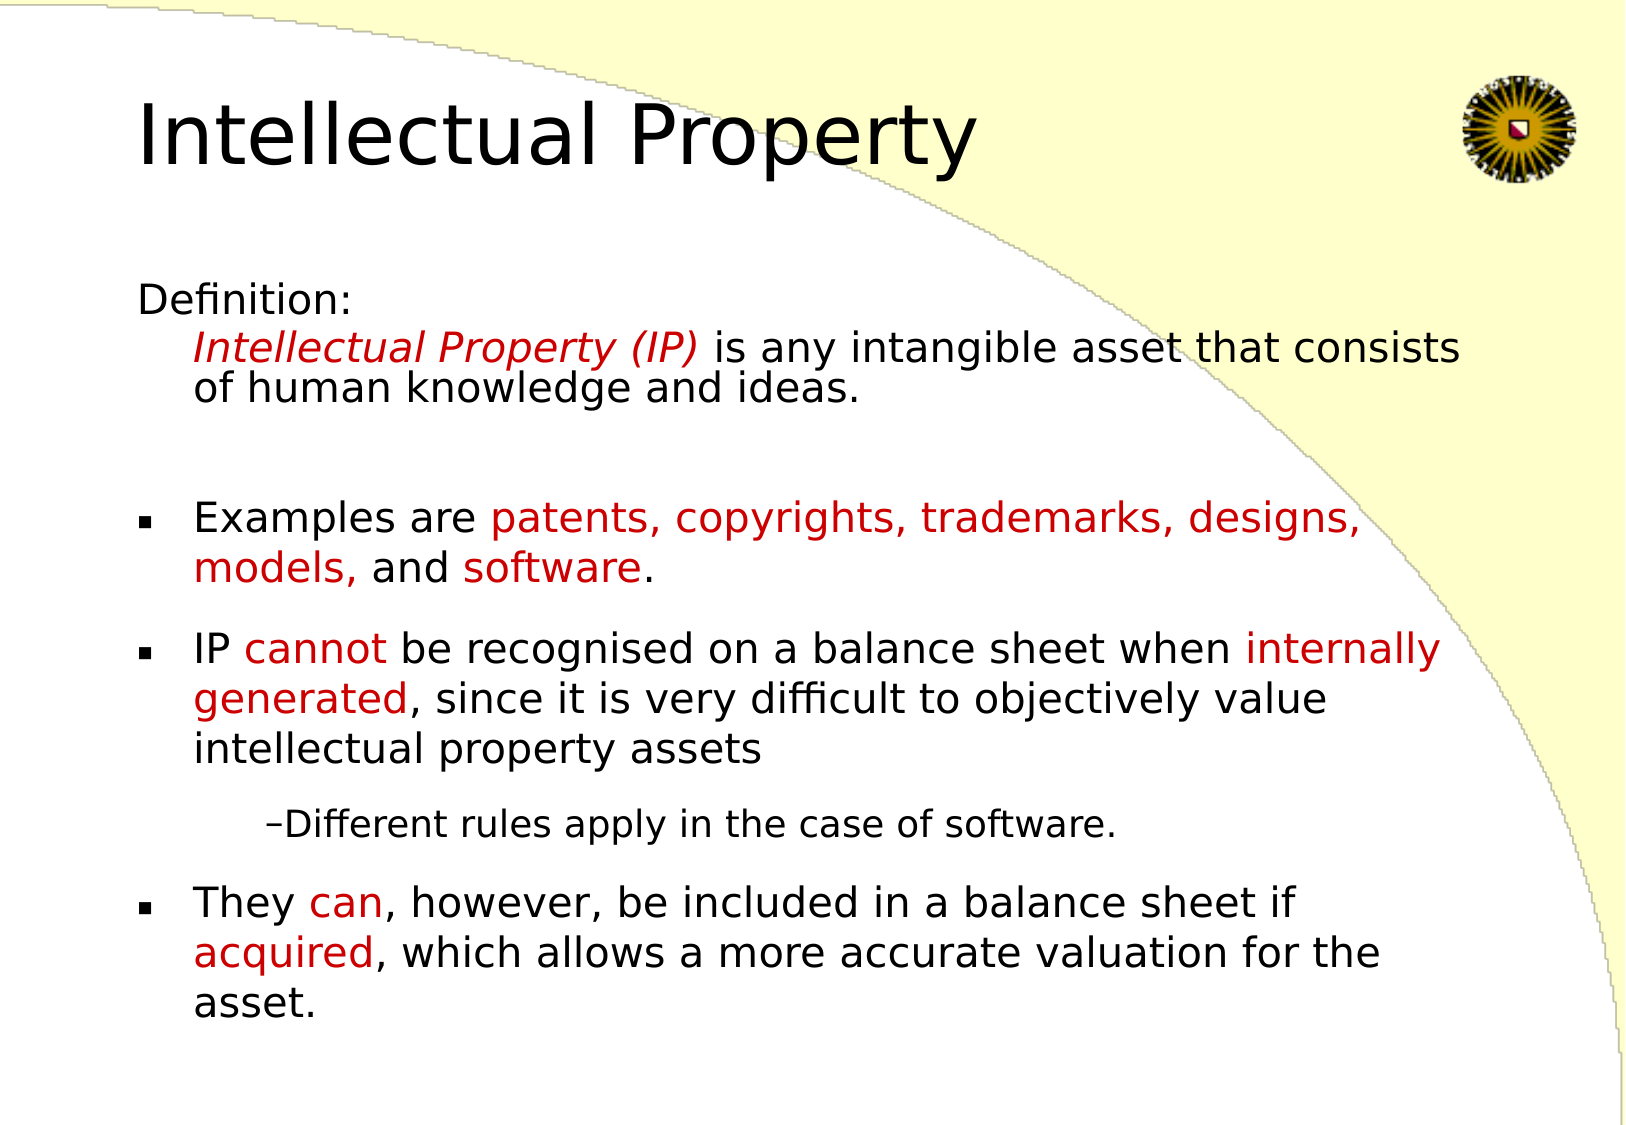

# Intellectual Property
Definition:
	Intellectual Property (IP) is any intangible asset that consists of human knowledge and ideas.

Examples are patents, copyrights, trademarks, designs, models, and software.
IP cannot be recognised on a balance sheet when internally generated, since it is very difficult to objectively value intellectual property assets
Different rules apply in the case of software.
They can, however, be included in a balance sheet if acquired, which allows a more accurate valuation for the asset.